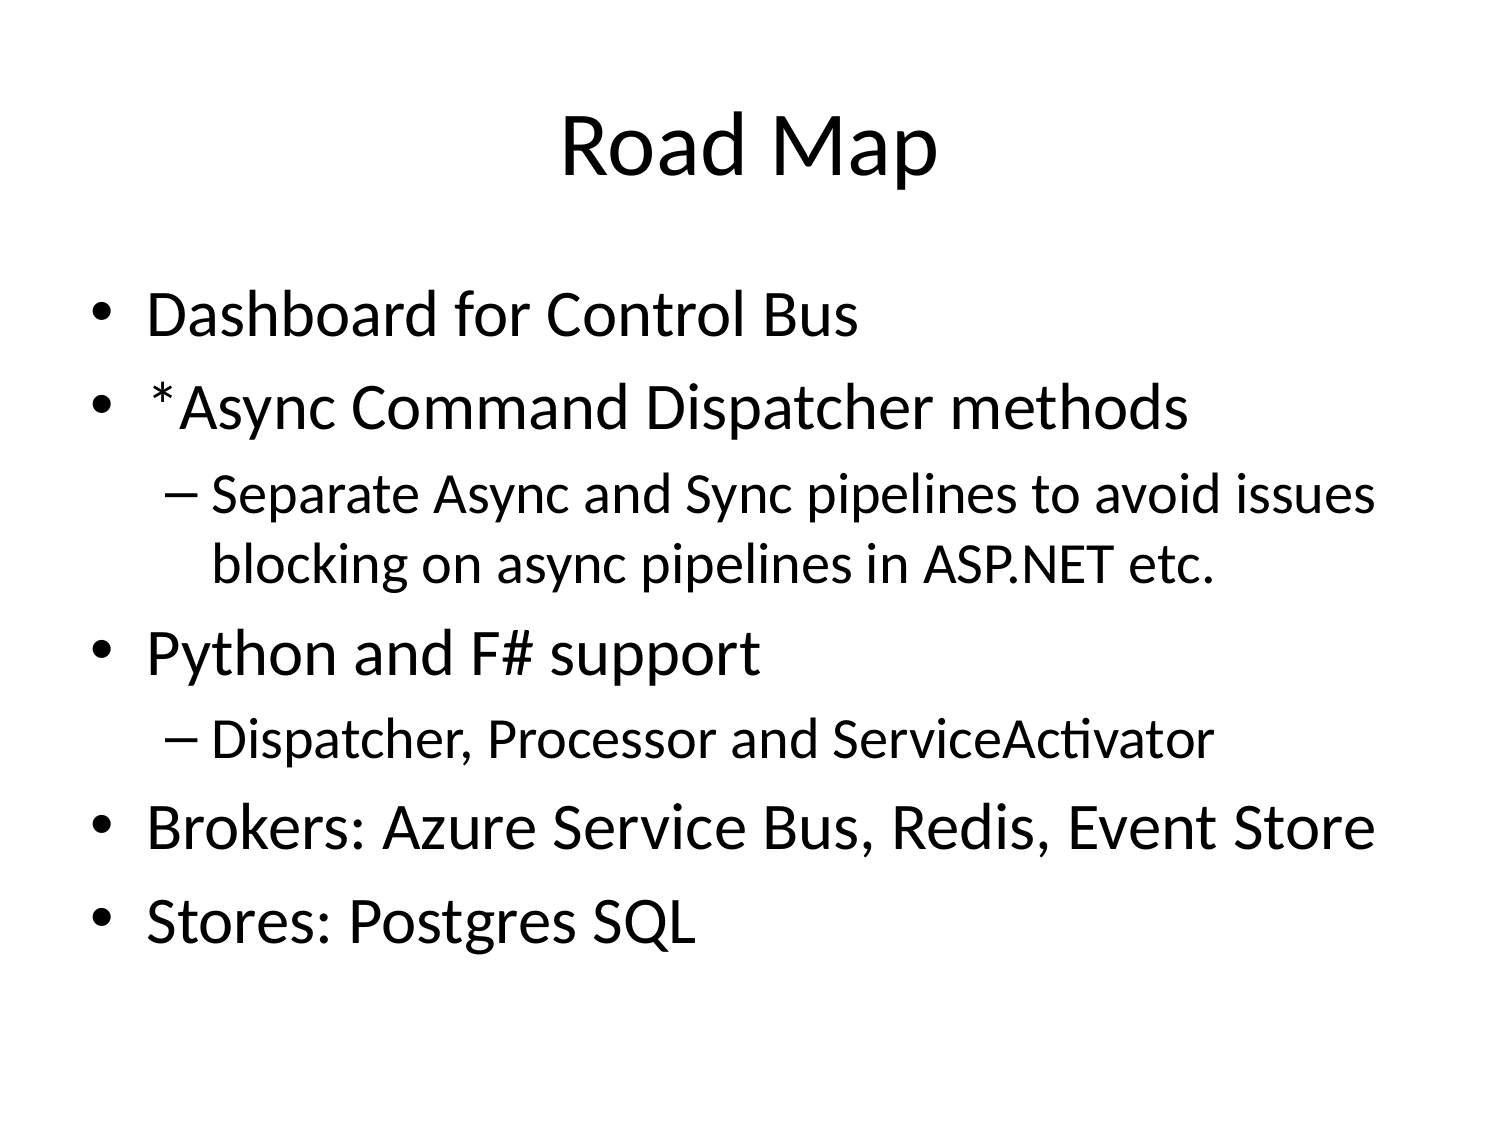

# Road Map
Dashboard for Control Bus
*Async Command Dispatcher methods
Separate Async and Sync pipelines to avoid issues blocking on async pipelines in ASP.NET etc.
Python and F# support
Dispatcher, Processor and ServiceActivator
Brokers: Azure Service Bus, Redis, Event Store
Stores: Postgres SQL